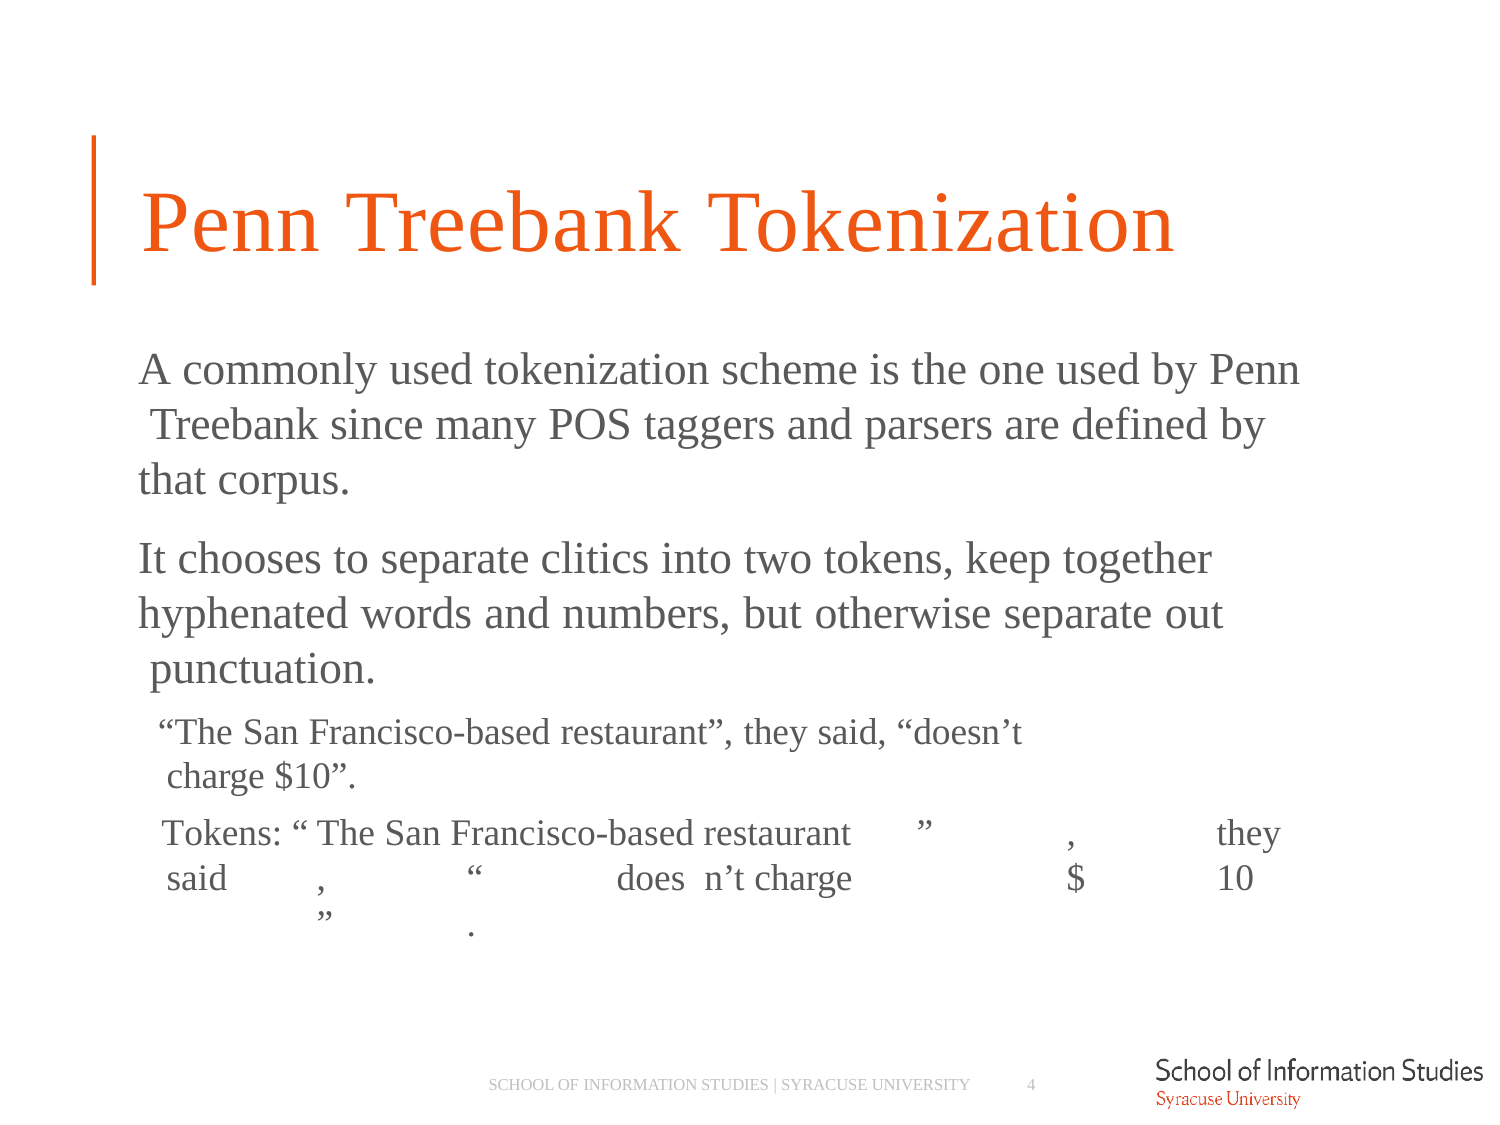

# Penn Treebank Tokenization
A commonly used tokenization scheme is the one used by Penn  Treebank since many POS taggers and parsers are defined by  that corpus.
It chooses to separate clitics into two tokens, keep together  hyphenated words and numbers, but otherwise separate out  punctuation.
­ “The San Francisco-based restaurant”, they said, “doesn’t  charge $10”.
­  Tokens: “	The San Francisco-based restaurant	”	,	they said	,	“	does  n’t charge		$	10	”	.
SCHOOL OF INFORMATION STUDIES | SYRACUSE UNIVERSITY
4